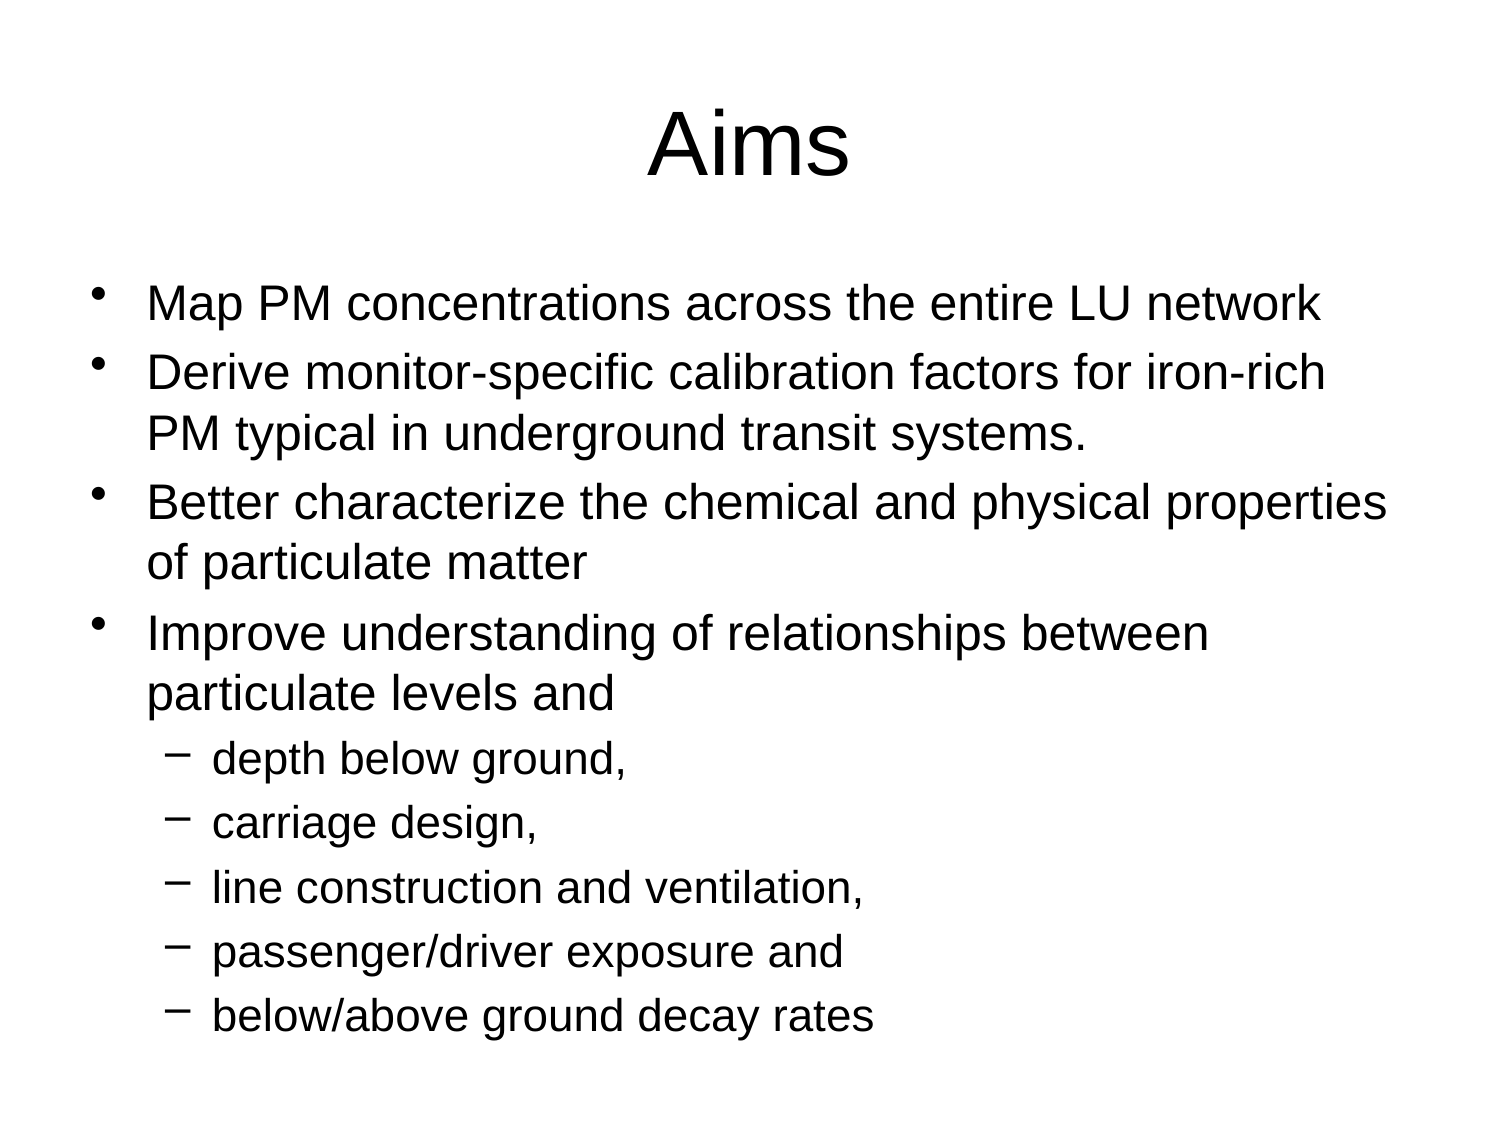

# Aims
Map PM concentrations across the entire LU network
Derive monitor-specific calibration factors for iron-rich PM typical in underground transit systems.
Better characterize the chemical and physical properties of particulate matter
Improve understanding of relationships between particulate levels and
depth below ground,
carriage design,
line construction and ventilation,
passenger/driver exposure and
below/above ground decay rates